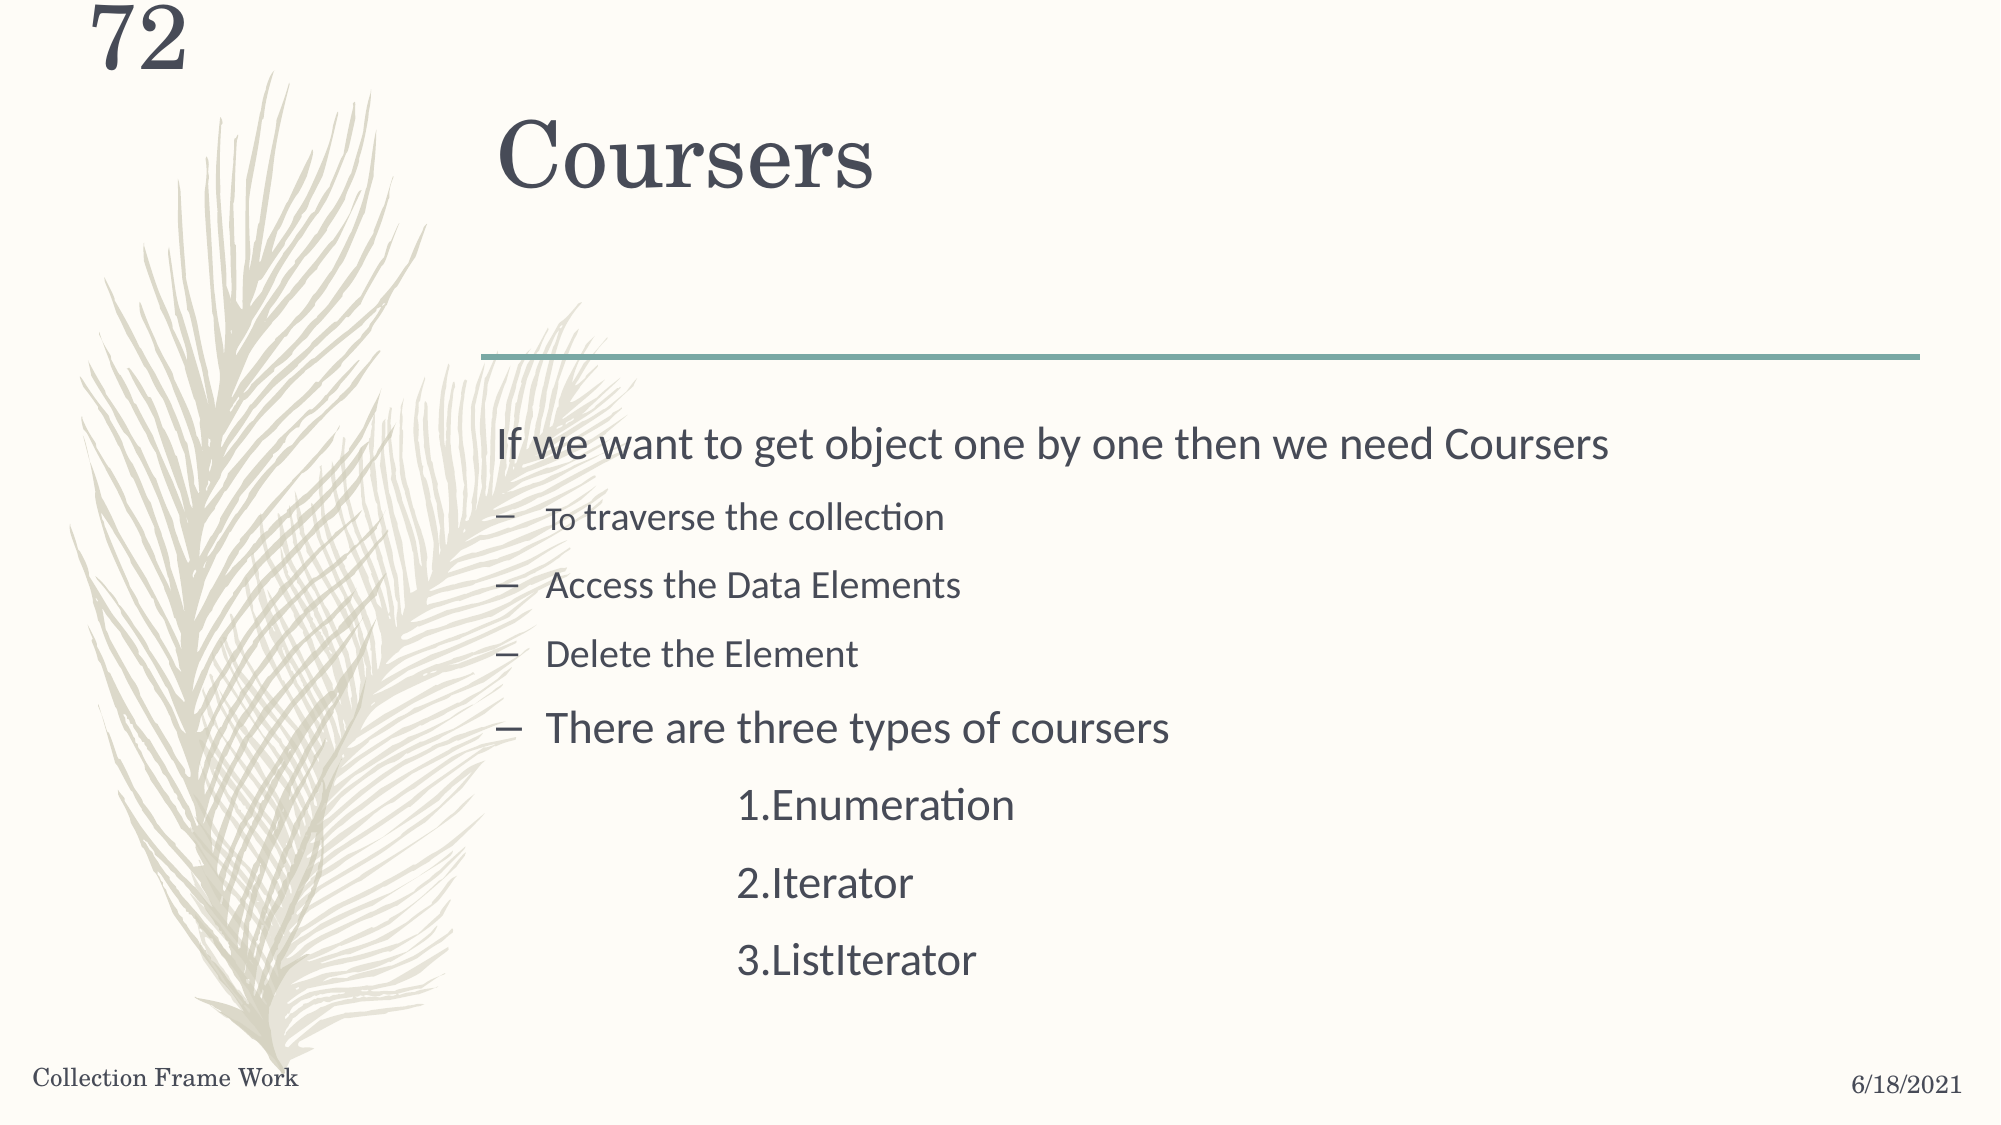

72
# Coursers
If we want to get object one by one then we need Coursers
To traverse the collection
Access the Data Elements
Delete the Element
There are three types of coursers
		1.Enumeration
		2.Iterator
		3.ListIterator
Collection Frame Work
6/18/2021